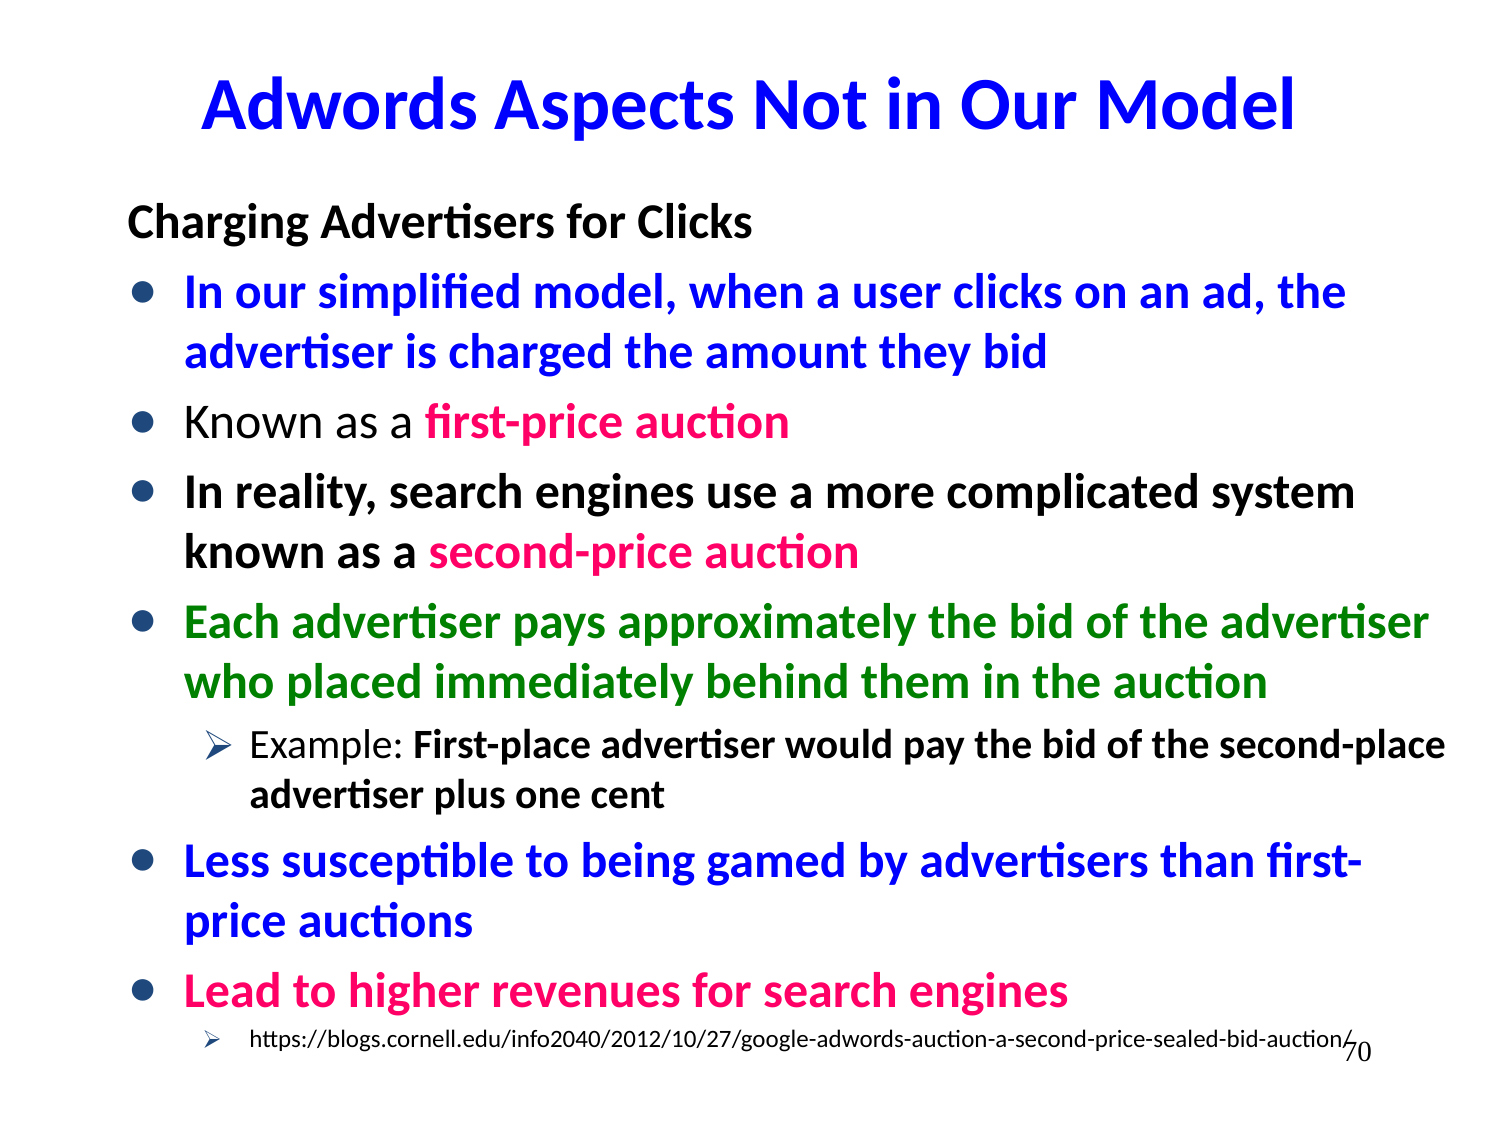

# Adwords Aspects Not in Our Model
Charging Advertisers for Clicks
In our simplified model, when a user clicks on an ad, the advertiser is charged the amount they bid
Known as a first-price auction
In reality, search engines use a more complicated system known as a second-price auction
Each advertiser pays approximately the bid of the advertiser who placed immediately behind them in the auction
Example: First-place advertiser would pay the bid of the second-place advertiser plus one cent
Less susceptible to being gamed by advertisers than first-price auctions
Lead to higher revenues for search engines
https://blogs.cornell.edu/info2040/2012/10/27/google-adwords-auction-a-second-price-sealed-bid-auction/
70